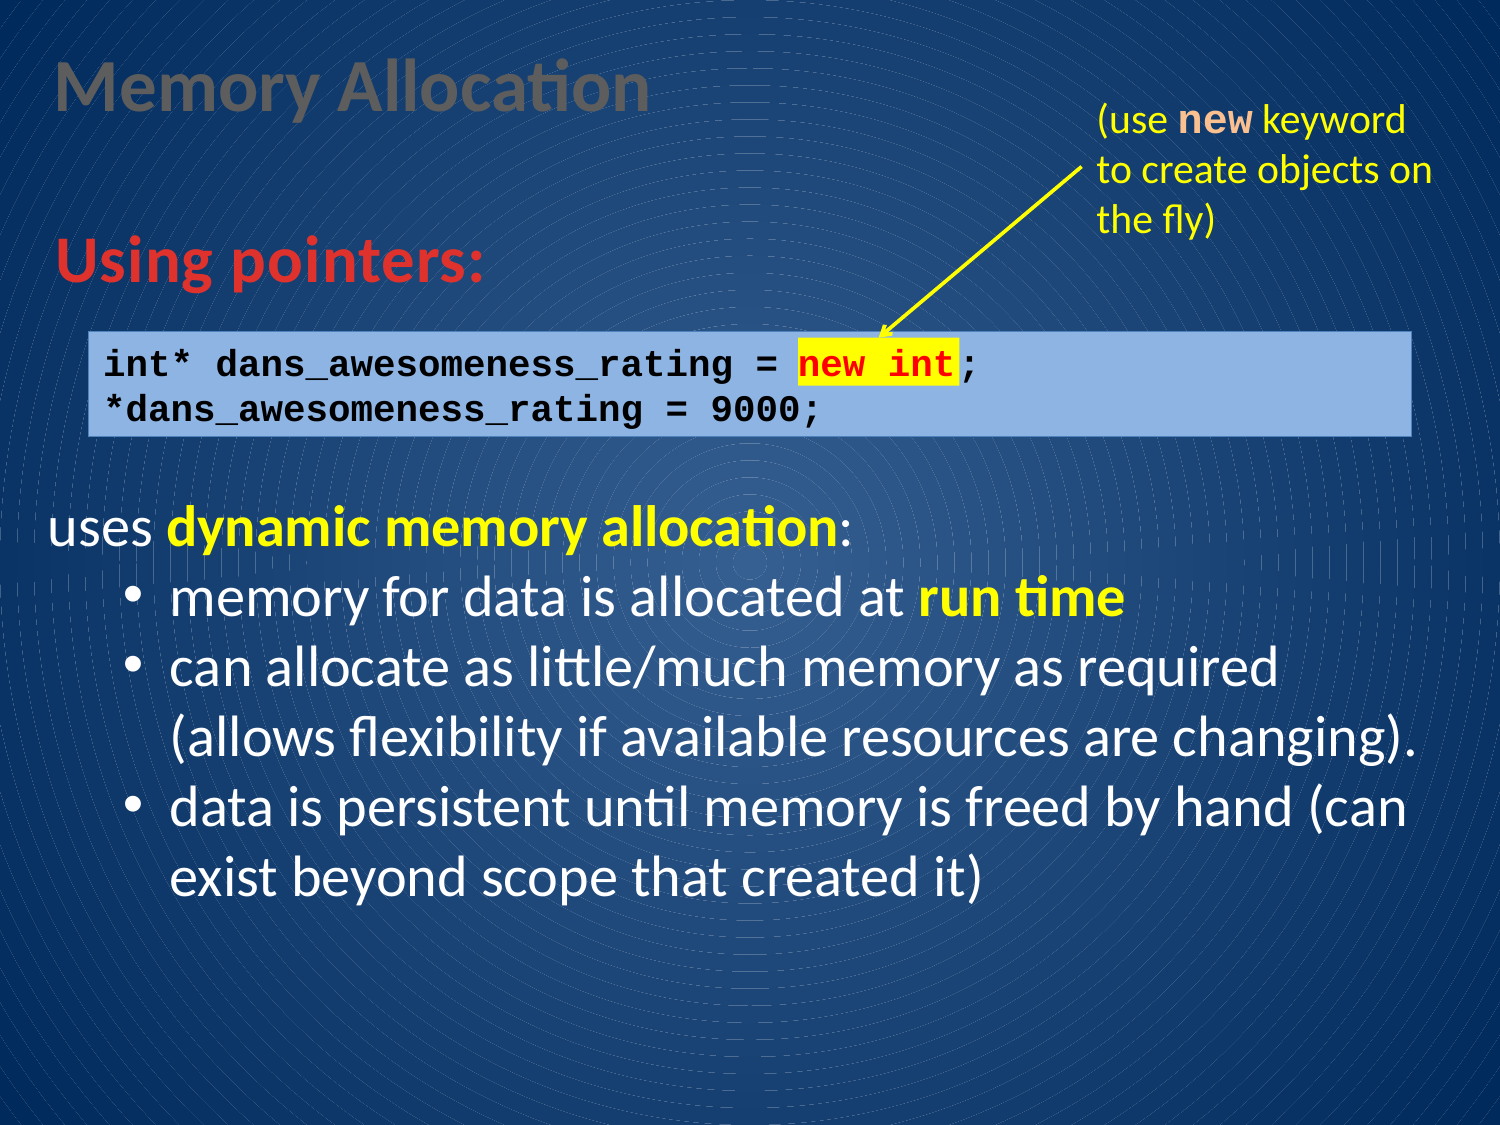

Memory Allocation
(use new keyword to create objects on the fly)
Using pointers:
int* dans_awesomeness_rating = new int;
*dans_awesomeness_rating = 9000;
new int
uses dynamic memory allocation:
memory for data is allocated at run time
can allocate as little/much memory as required (allows flexibility if available resources are changing).
data is persistent until memory is freed by hand (can exist beyond scope that created it)